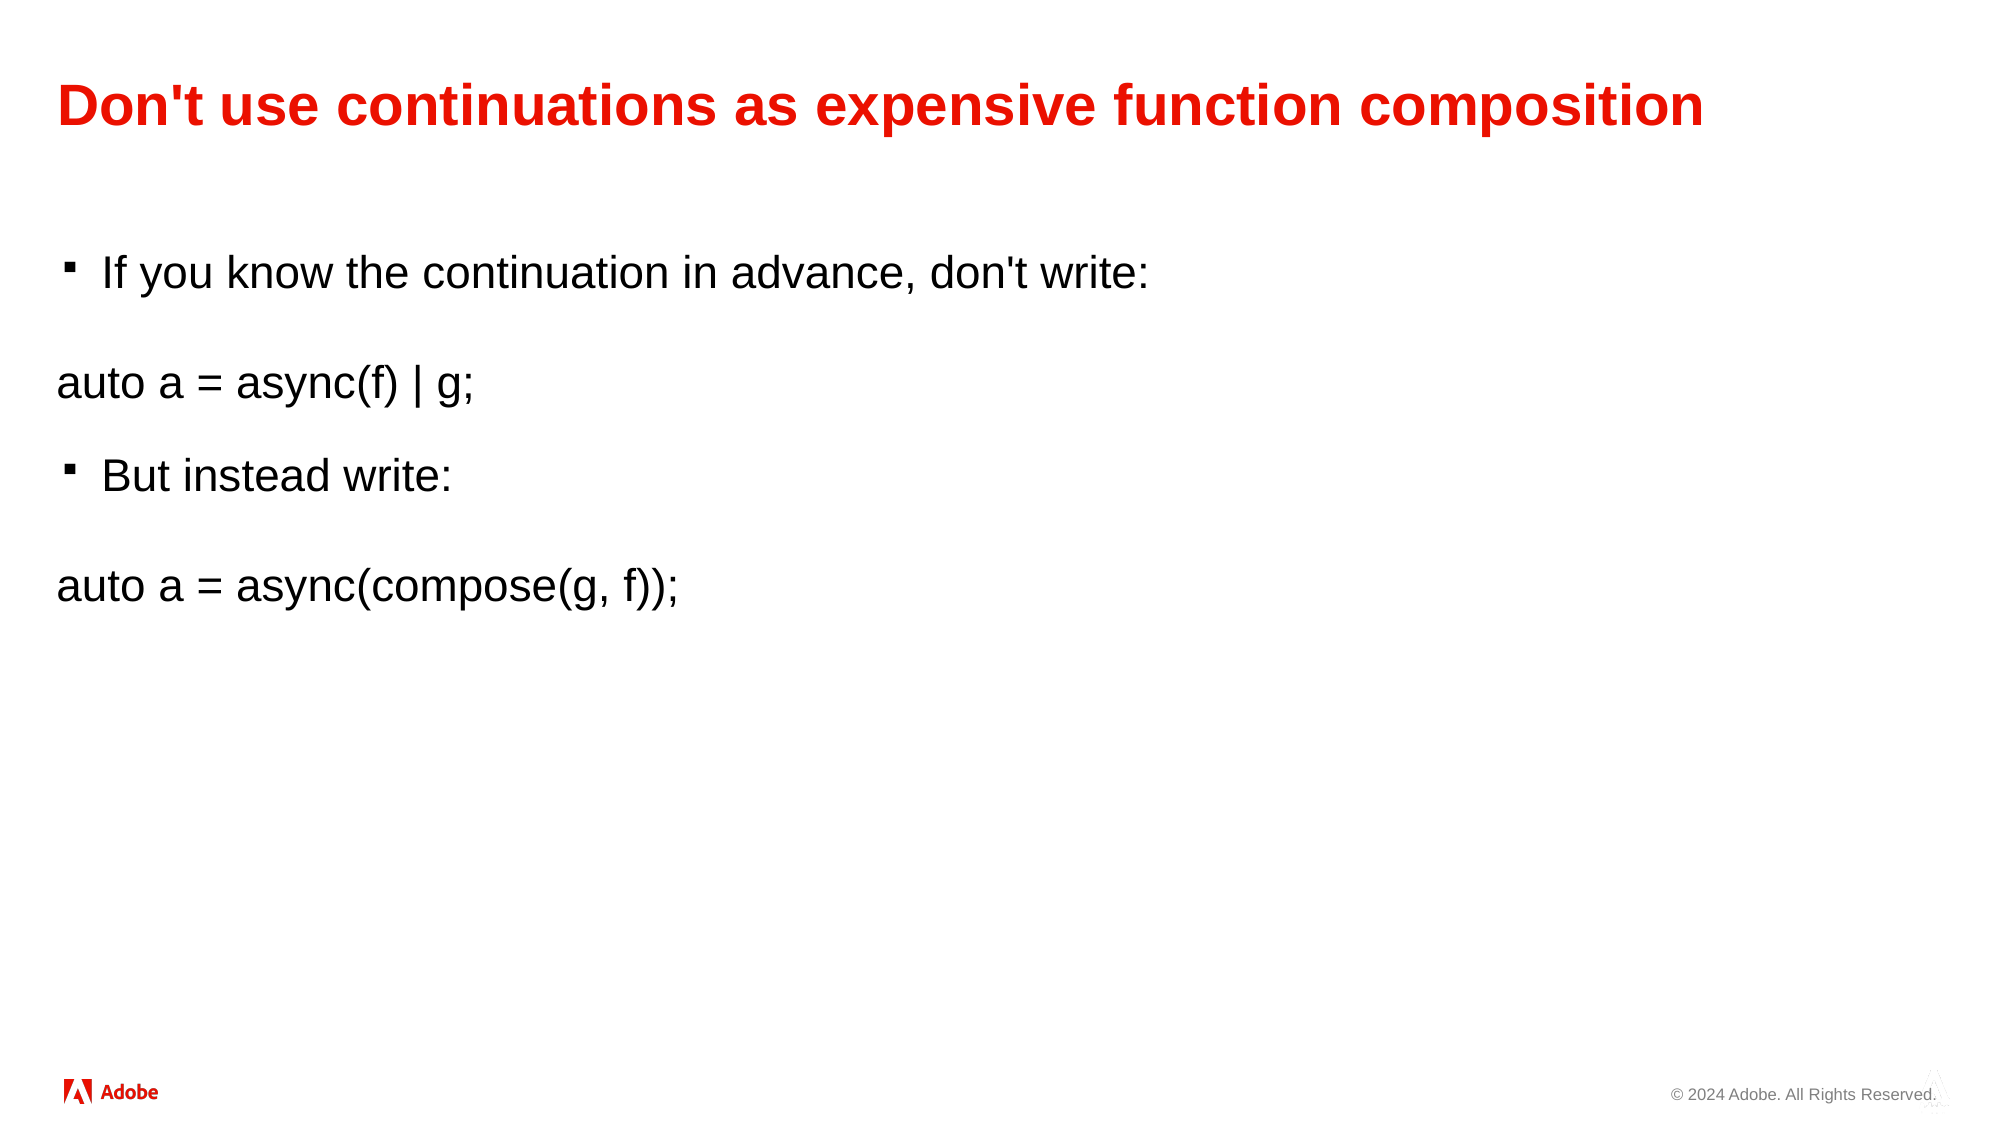

# Don't use continuations as expensive function composition
If you know the continuation in advance, don't write:

auto a = async(f) | g;
But instead write:

auto a = async(compose(g, f));

41